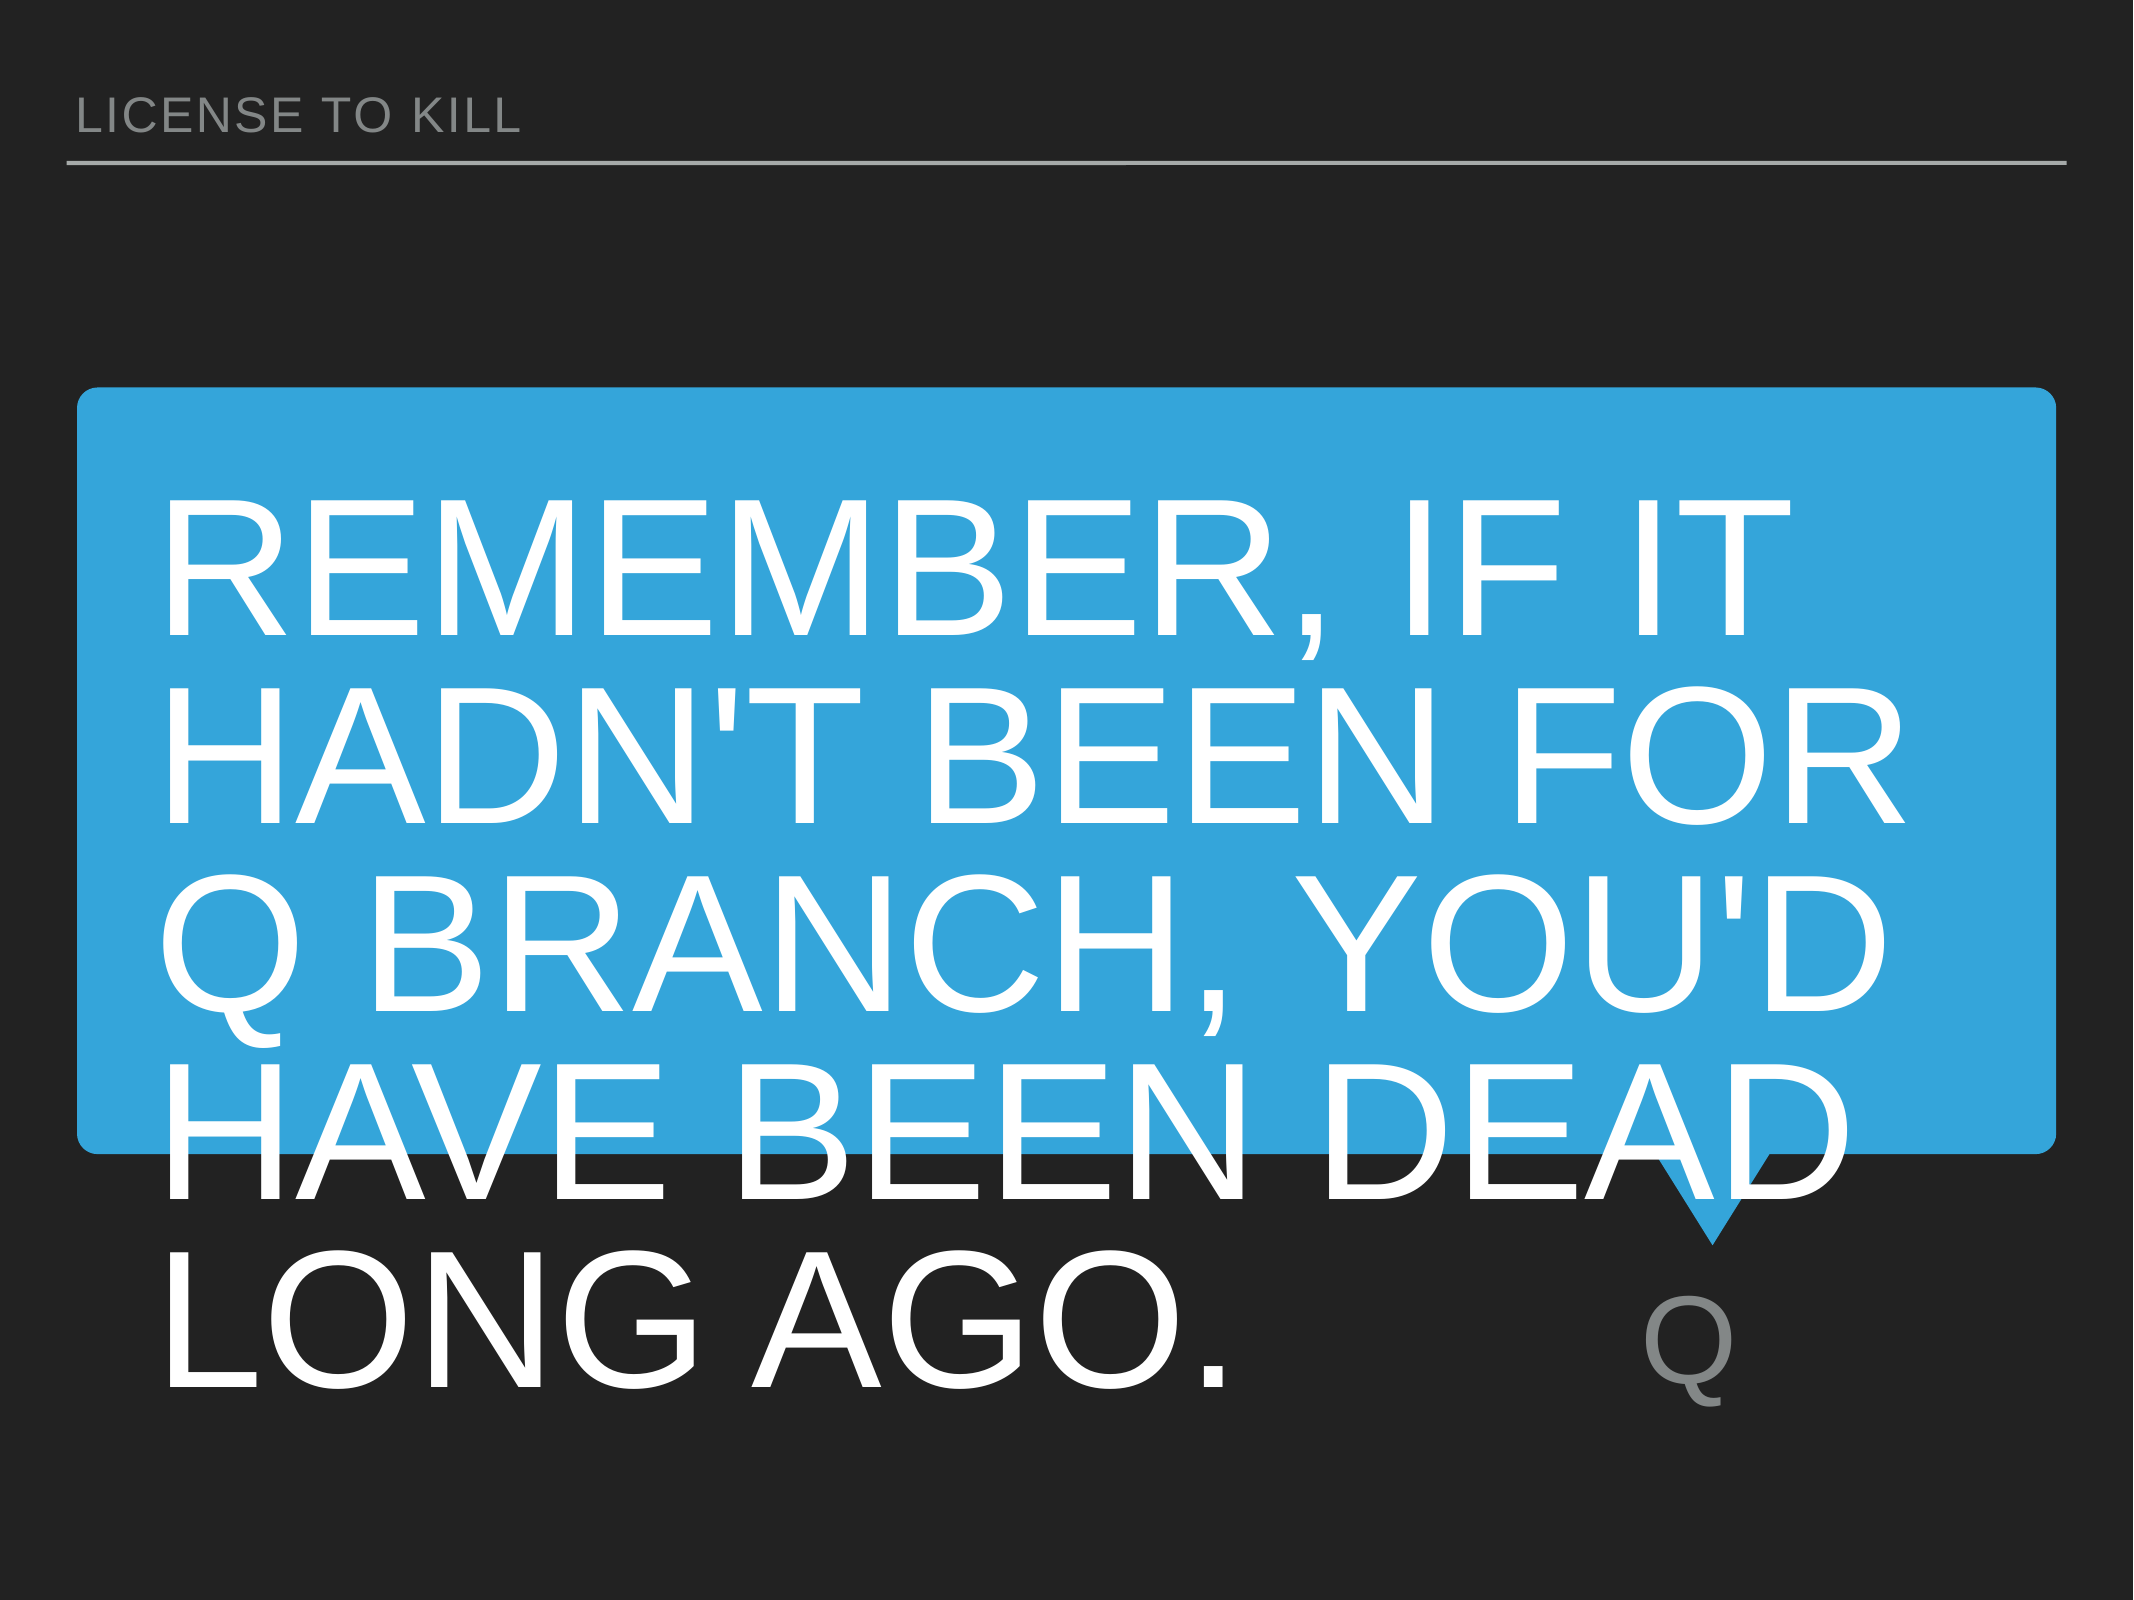

License to Kill
Remember, if it hadn't been for Q Branch, you'd have been dead long ago.
Q